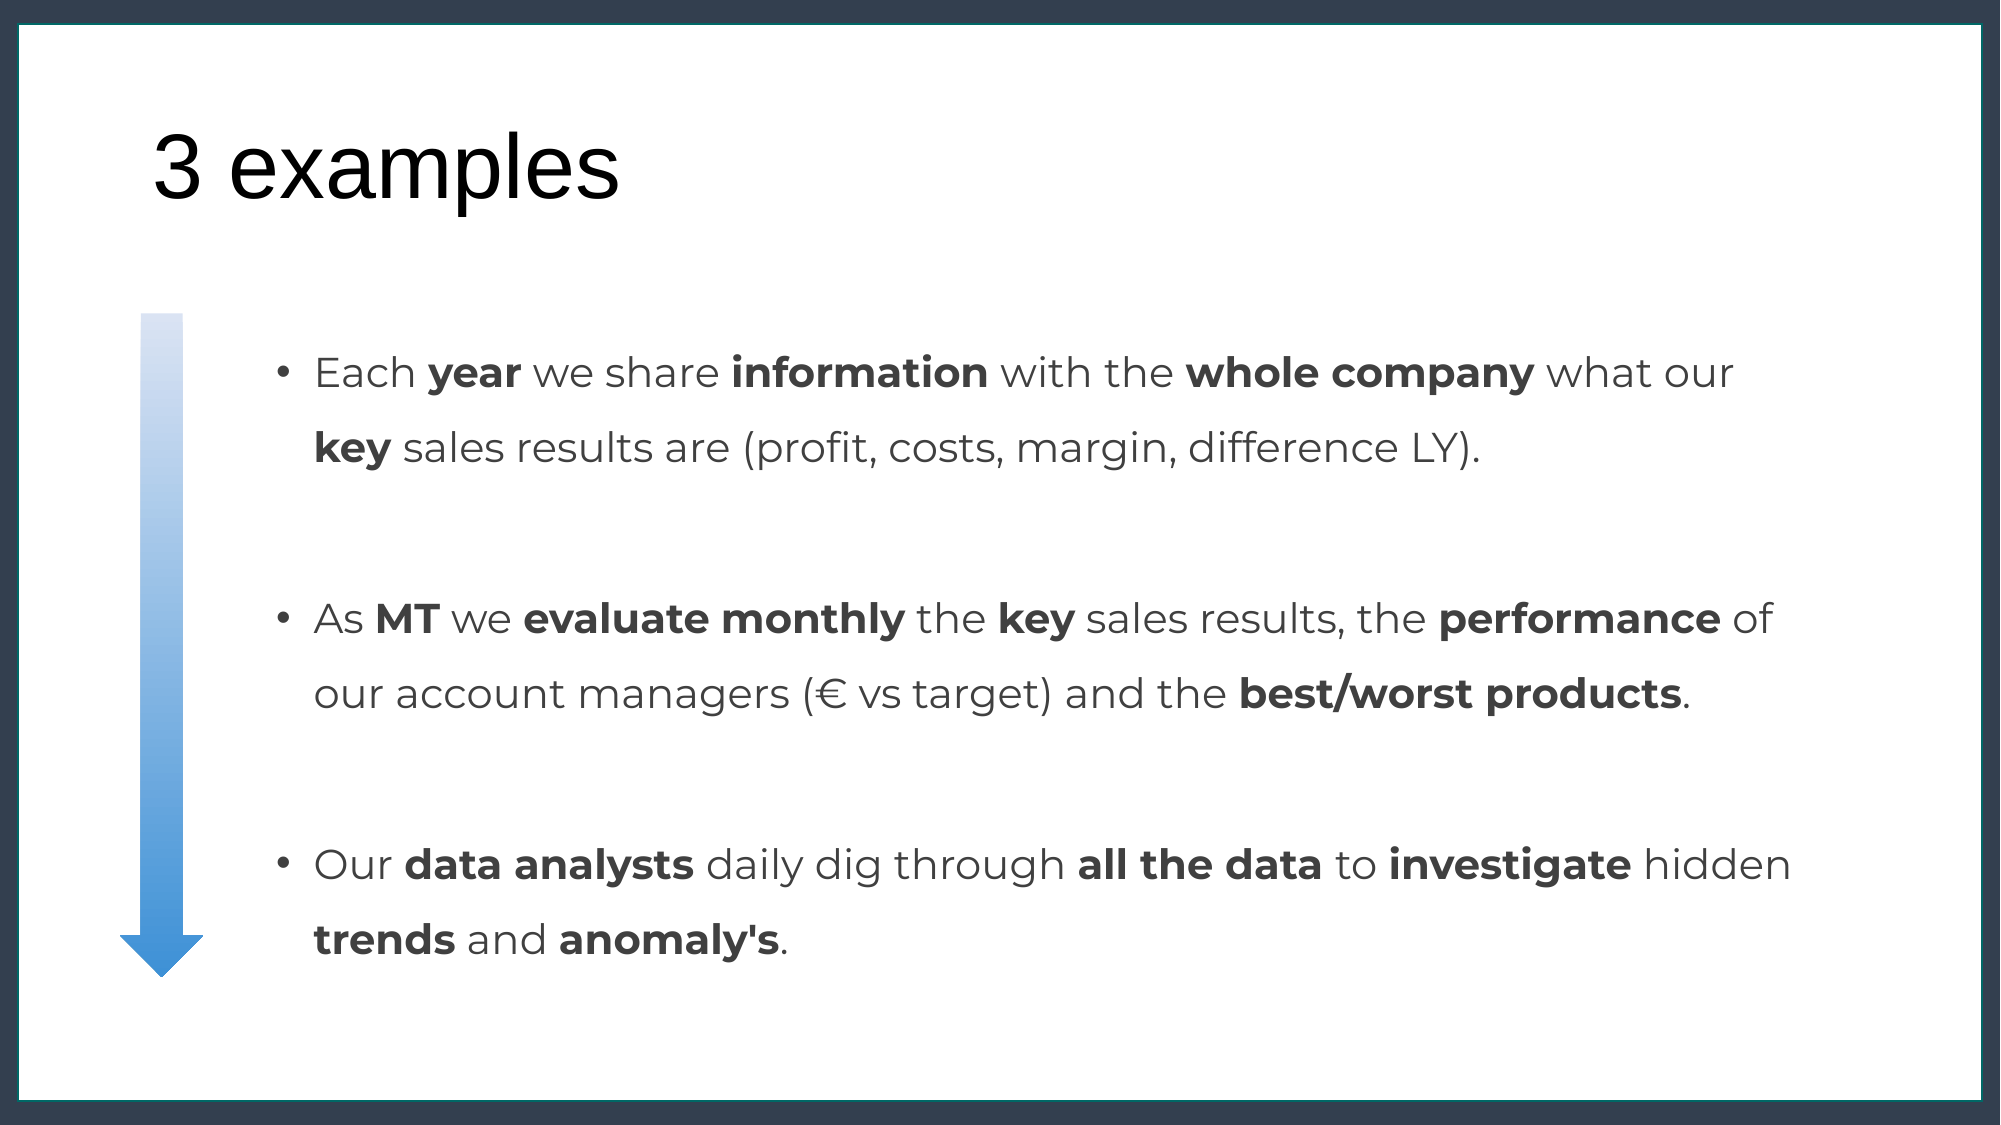

# 3 examples

Each year we share information with the whole company what our key sales results are (profit, costs, margin, difference LY).

As MT we evaluate monthly the key sales results, the performance of our account managers (€ vs target) and the best/worst products.

Our data analysts daily dig through all the data to investigate hidden trends and anomaly's.